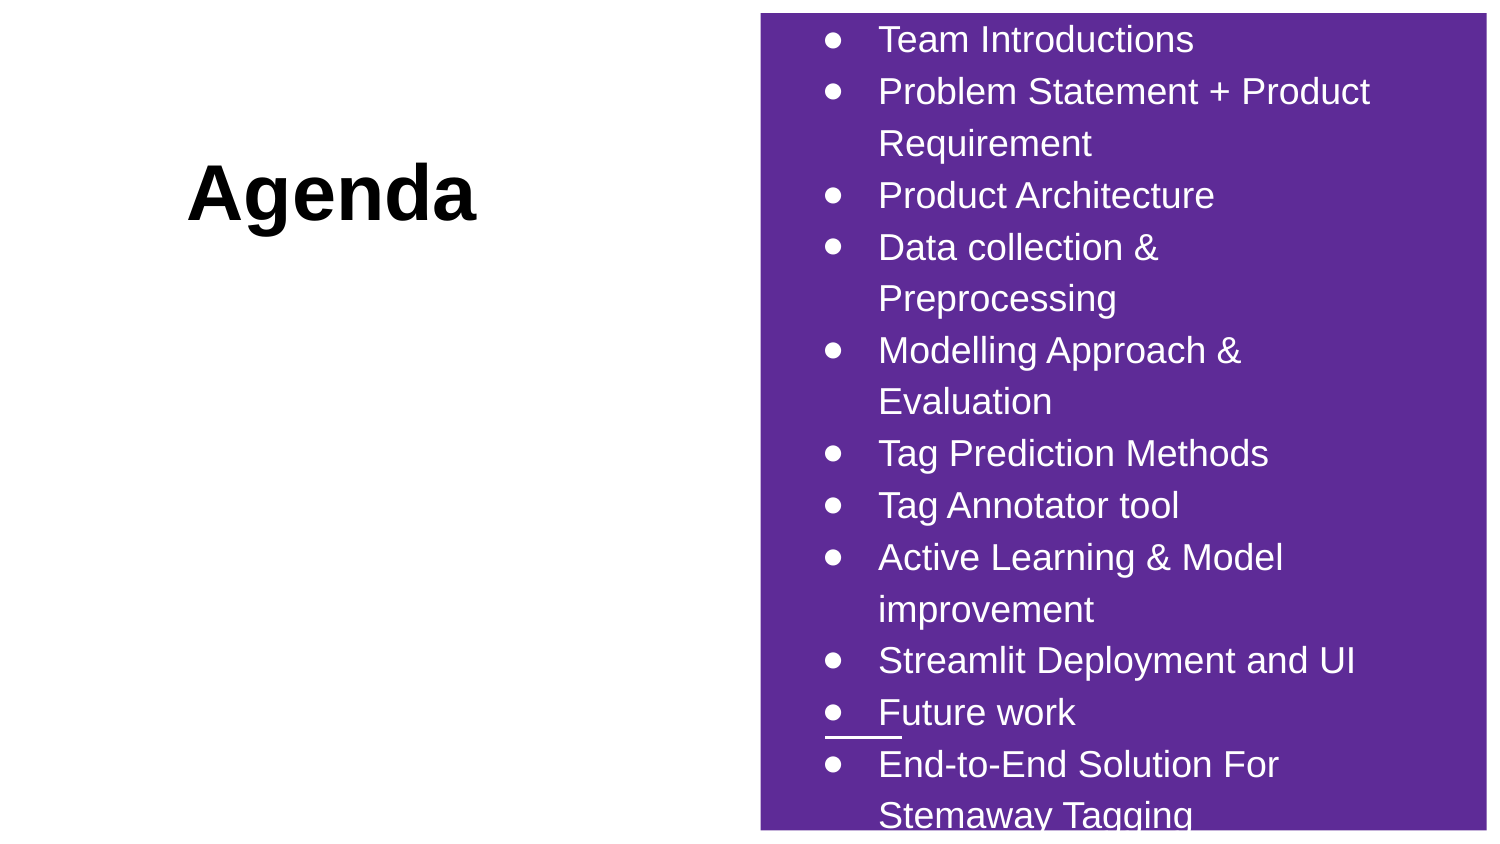

# Agenda
Team Introductions
Problem Statement + Product Requirement
Product Architecture
Data collection & Preprocessing
Modelling Approach & Evaluation
Tag Prediction Methods
Tag Annotator tool
Active Learning & Model improvement
Streamlit Deployment and UI
Future work
End-to-End Solution For    Stemaway Tagging